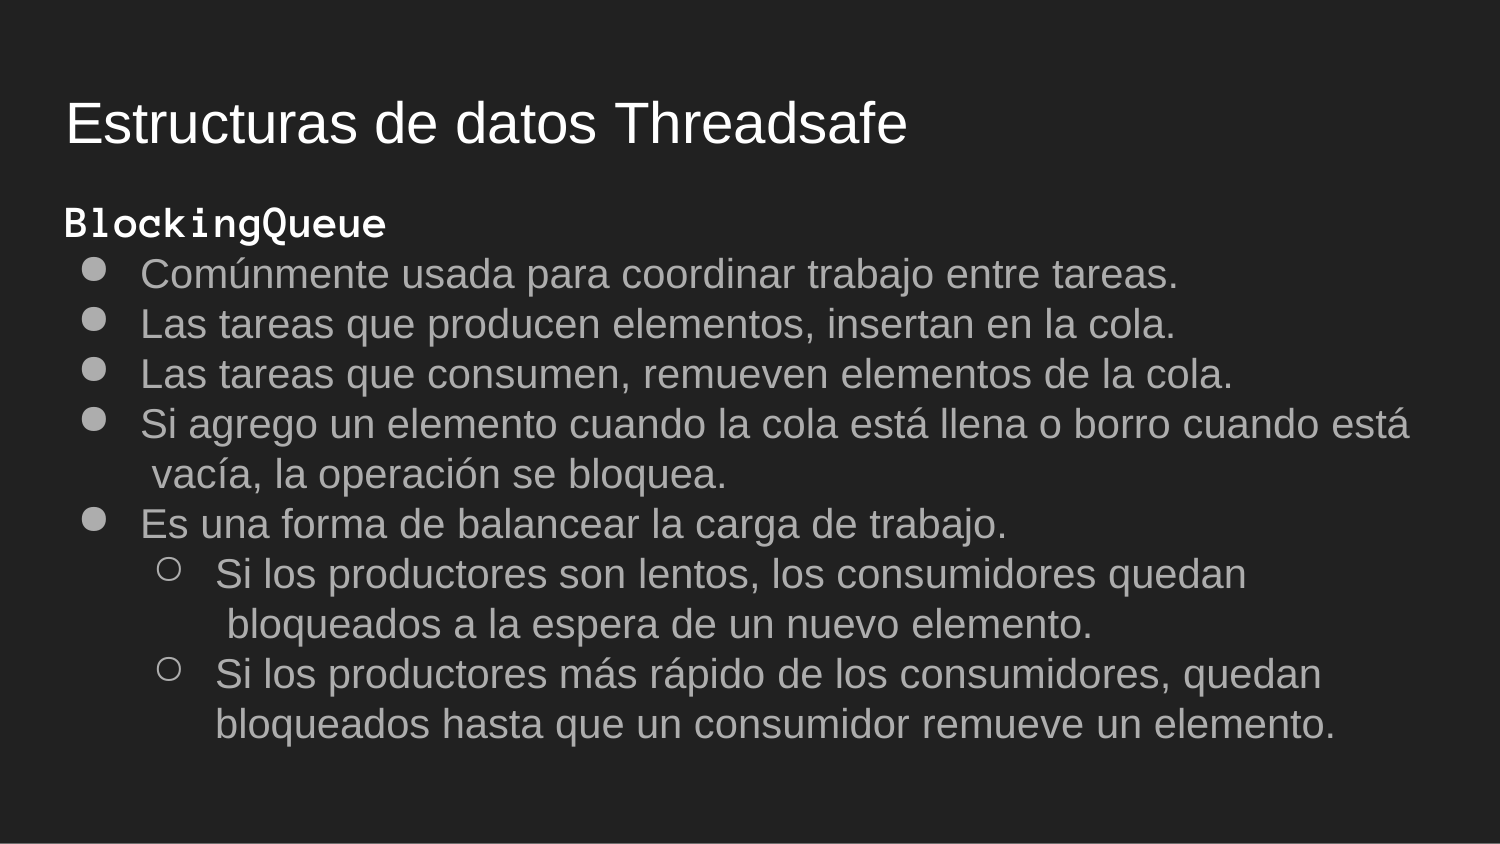

# Estructuras de datos Threadsafe
BlockingQueue
Comúnmente usada para coordinar trabajo entre tareas.
Las tareas que producen elementos, insertan en la cola.
Las tareas que consumen, remueven elementos de la cola.
Si agrego un elemento cuando la cola está llena o borro cuando está  vacía, la operación se bloquea.
Es una forma de balancear la carga de trabajo.
Si los productores son lentos, los consumidores quedan  bloqueados a la espera de un nuevo elemento.
Si los productores más rápido de los consumidores, quedan  bloqueados hasta que un consumidor remueve un elemento.